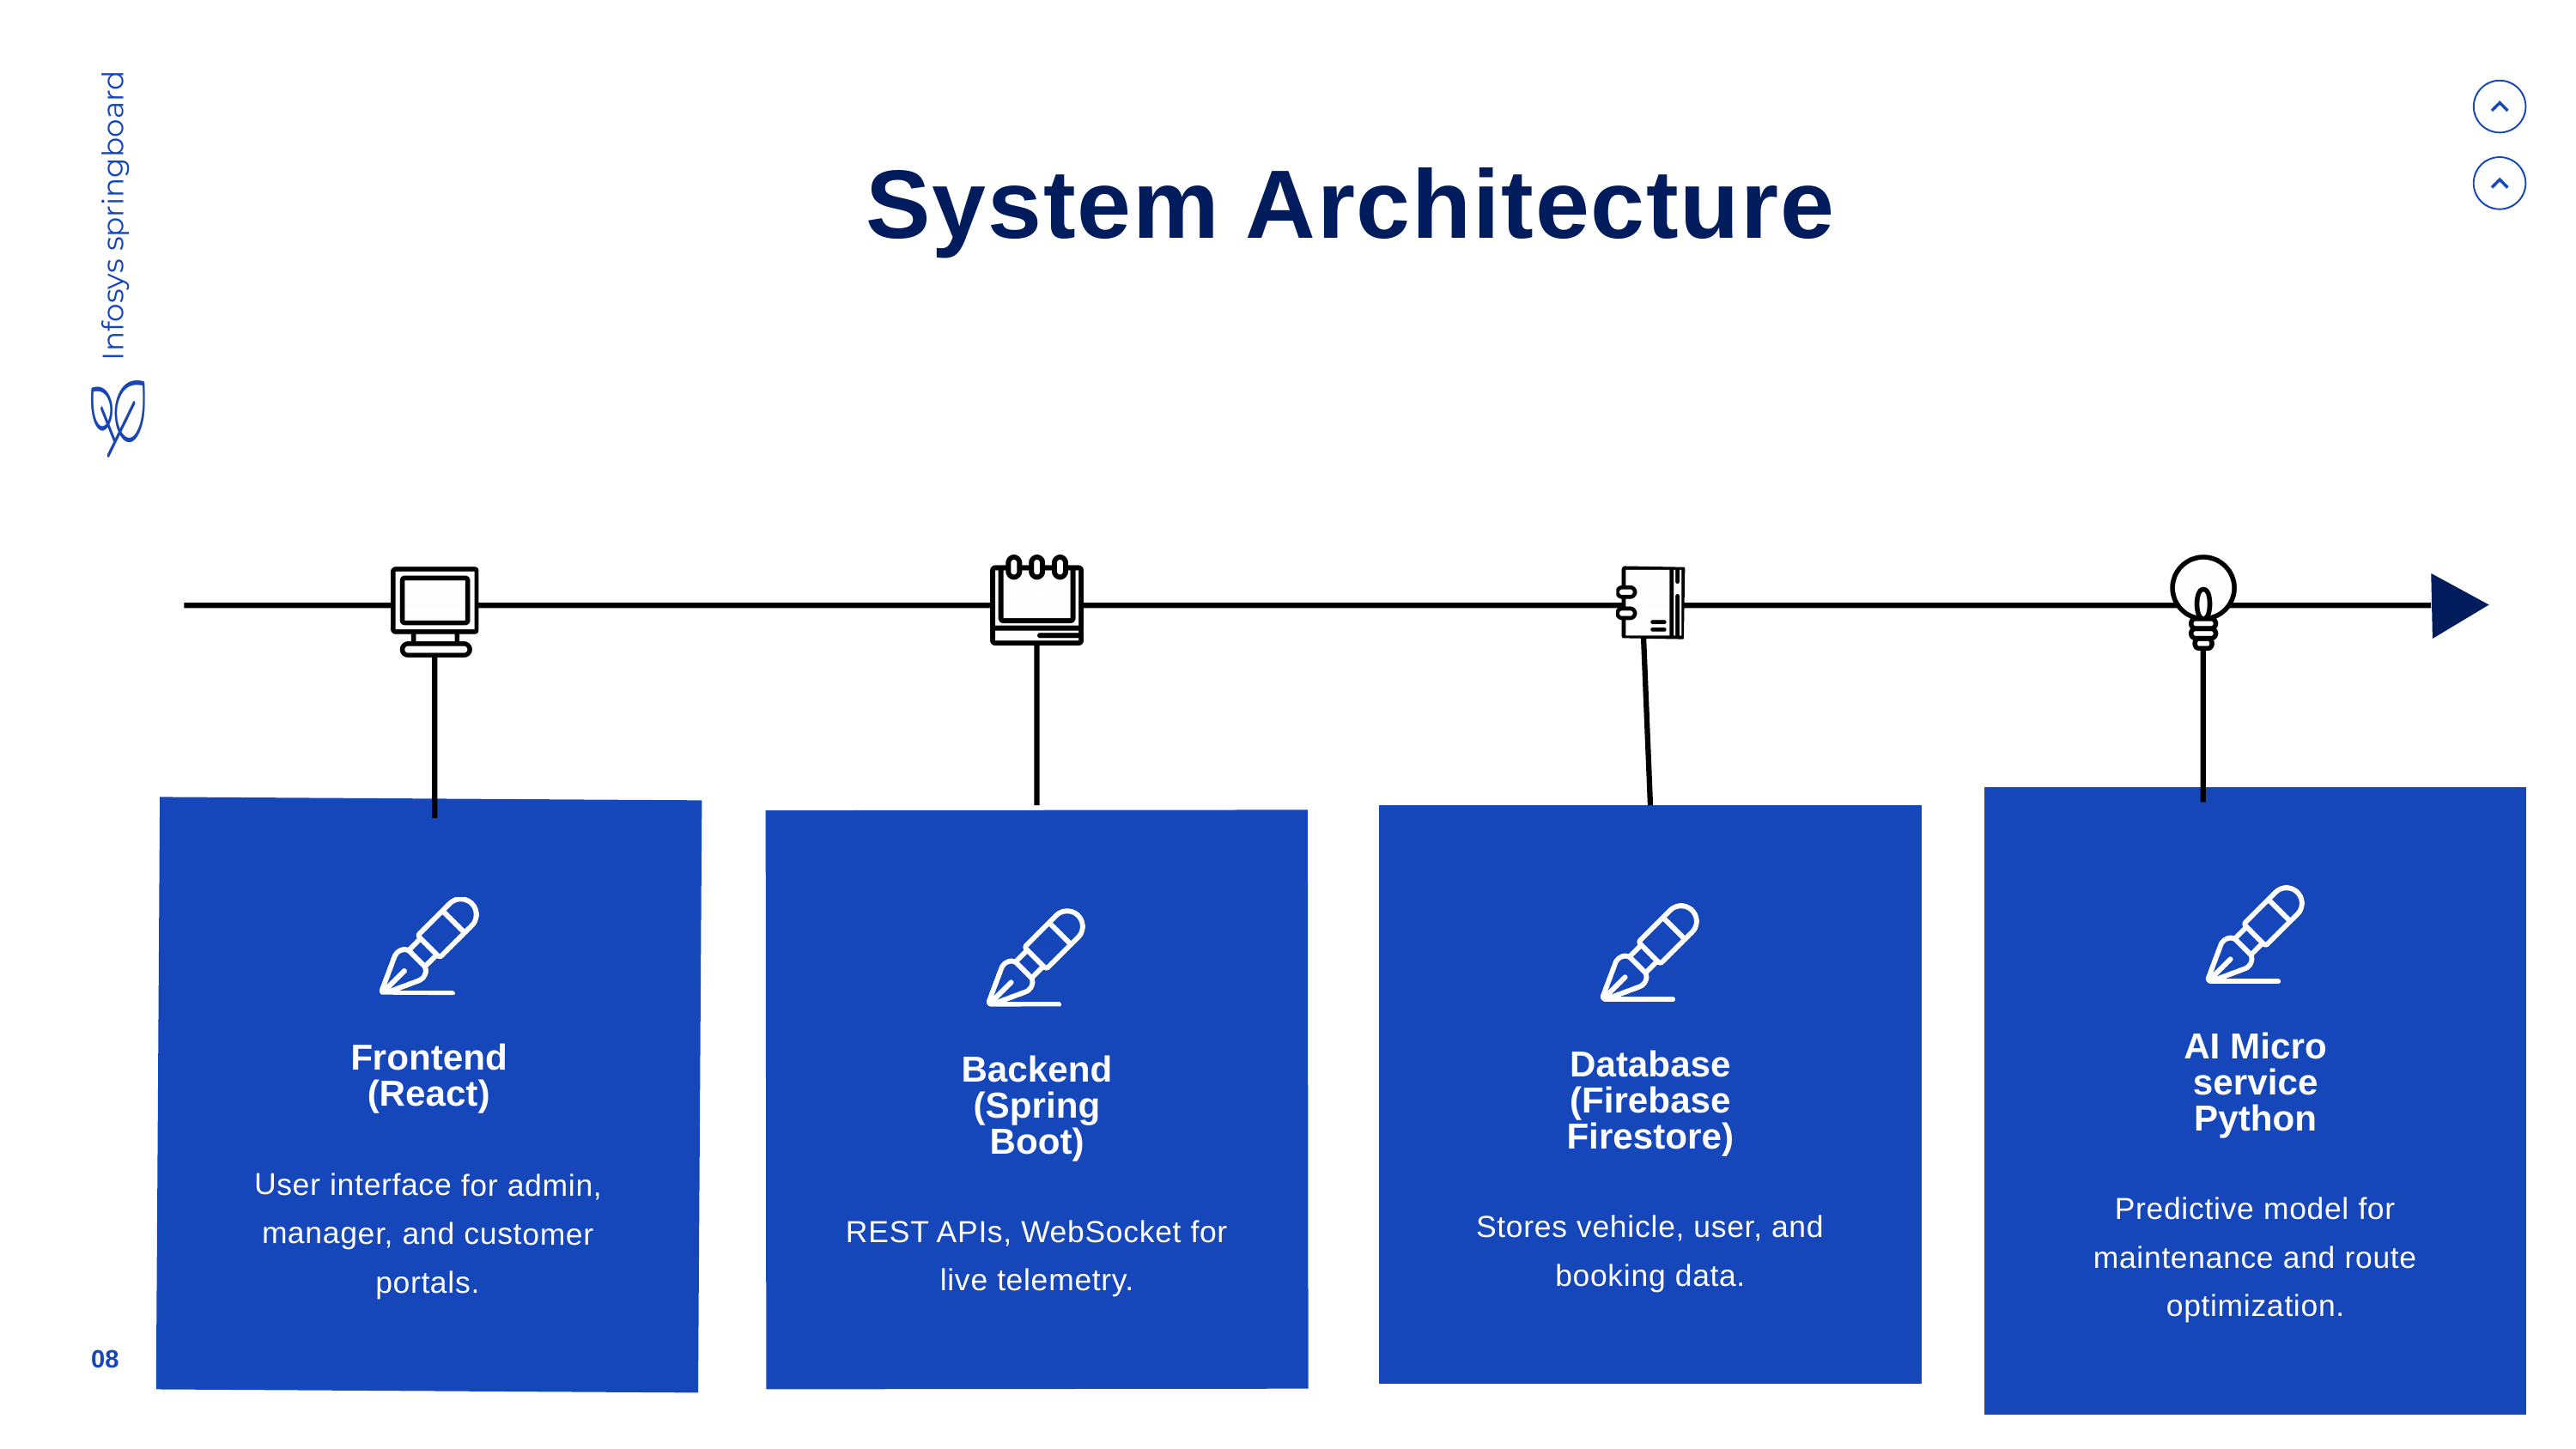

Infosys springboard

System Architecture

AI Micro service Python
Predictive model for maintenance and route optimization.

Frontend (React)
User interface for admin, manager, and customer portals.

Database (Firebase Firestore)
Stores vehicle, user, and booking data.

Backend (Spring Boot)
REST APIs, WebSocket for live telemetry.
Sierrawood School
Social Science Class
08